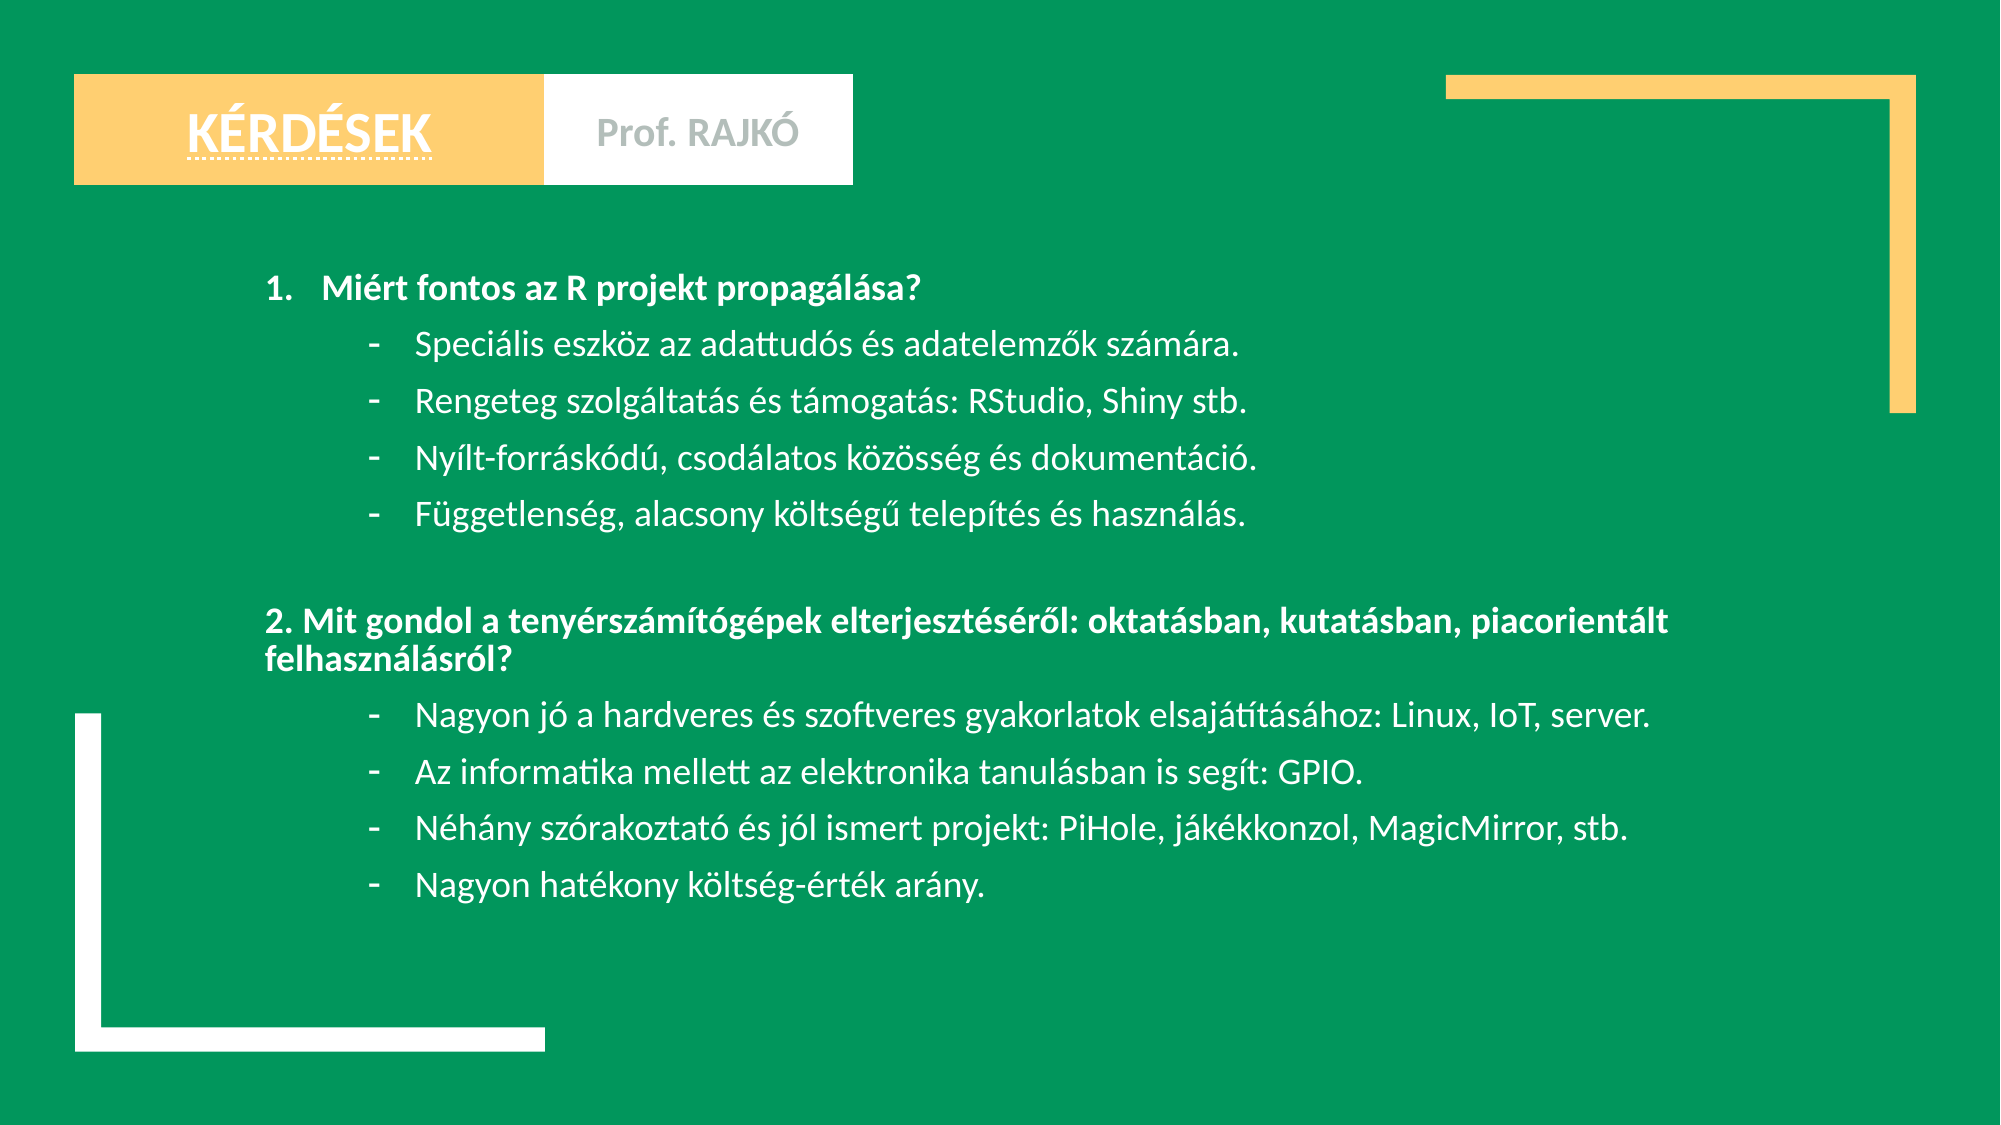

Prof. RAJKÓ
Kérdések

| Miért fontos az R projekt propagálása? Speciális eszköz az adattudós és adatelemzők számára. Rengeteg szolgáltatás és támogatás: RStudio, Shiny stb. Nyílt-forráskódú, csodálatos közösség és dokumentáció. Függetlenség, alacsony költségű telepítés és használás. |
| --- |
| 2. Mit gondol a tenyérszámítógépek elterjesztéséről: oktatásban, kutatásban, piacorientált felhasználásról? Nagyon jó a hardveres és szoftveres gyakorlatok elsajátításához: Linux, IoT, server. Az informatika mellett az elektronika tanulásban is segít: GPIO. Néhány szórakoztató és jól ismert projekt: PiHole, jákékkonzol, MagicMirror, stb. Nagyon hatékony költség-érték arány. |